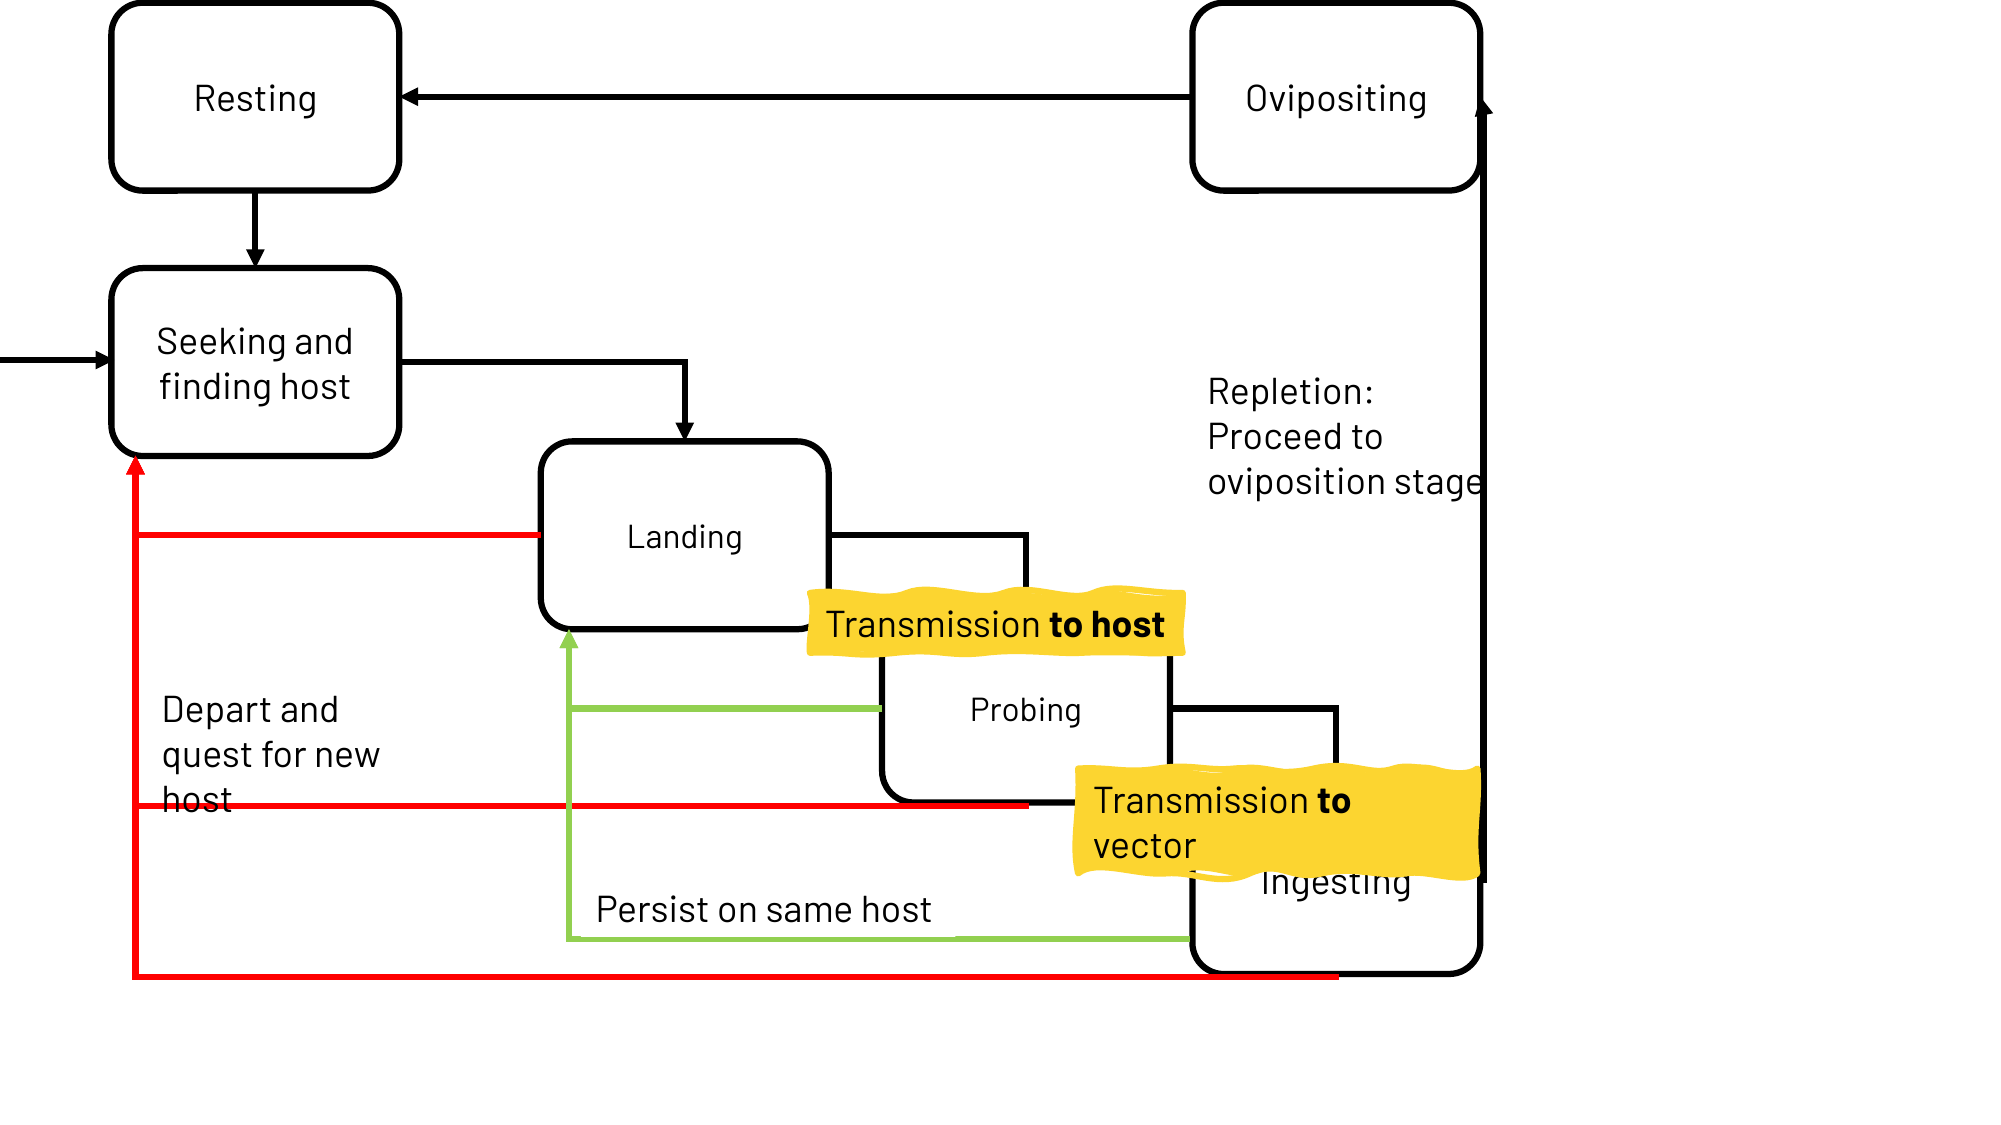

Resting

Ovipositing

Seeking and finding host

Repletion:
Proceed to oviposition stage

Landing

Transmission to host
Probing

Depart and quest for new host
Transmission to vector
Ingesting
Persist on same host